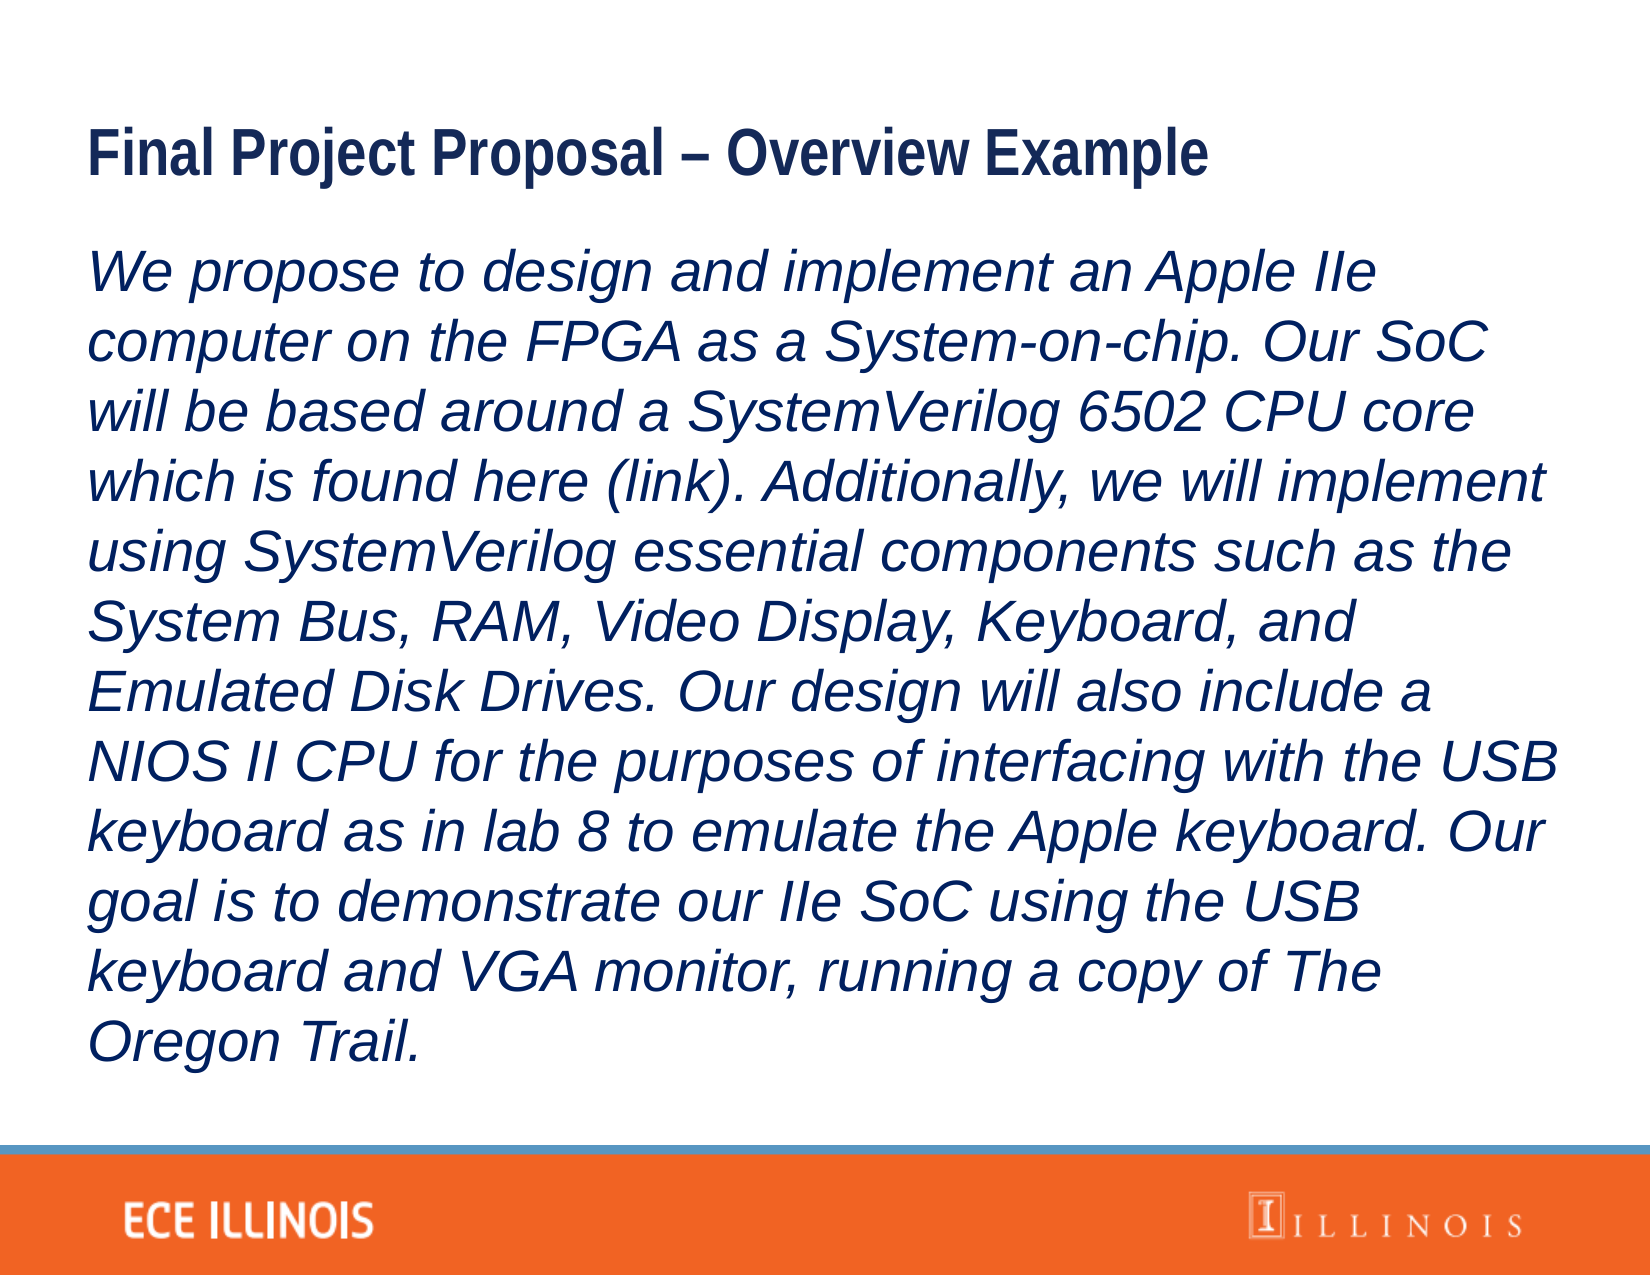

Final Project Proposal – Overview Example
We propose to design and implement an Apple IIe computer on the FPGA as a System-on-chip. Our SoC will be based around a SystemVerilog 6502 CPU core which is found here (link). Additionally, we will implement using SystemVerilog essential components such as the System Bus, RAM, Video Display, Keyboard, and Emulated Disk Drives. Our design will also include a NIOS II CPU for the purposes of interfacing with the USB keyboard as in lab 8 to emulate the Apple keyboard. Our goal is to demonstrate our IIe SoC using the USB keyboard and VGA monitor, running a copy of The Oregon Trail.